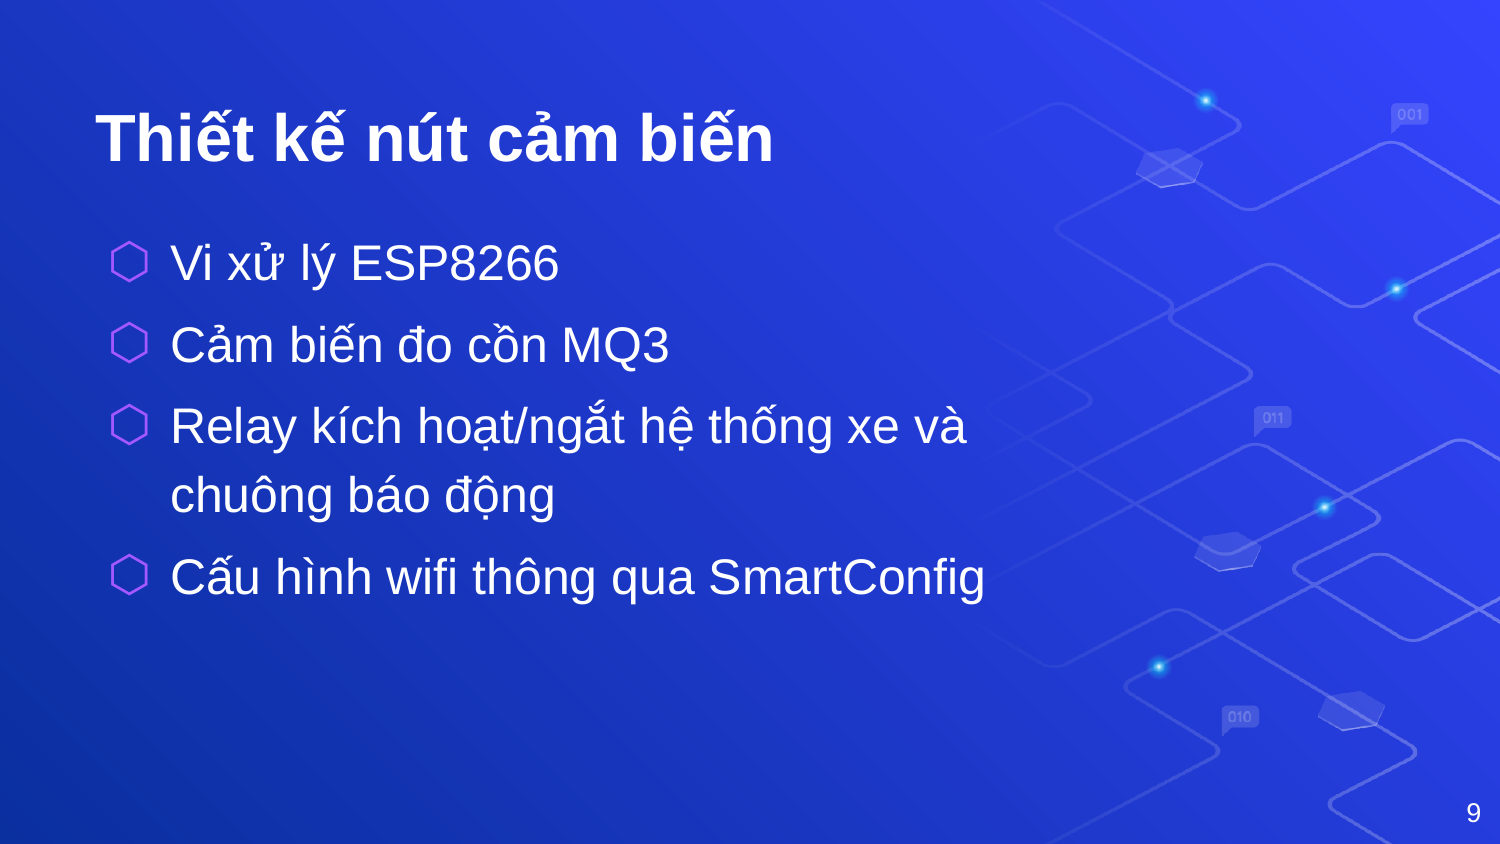

# Thiết kế nút cảm biến
Vi xử lý ESP8266
Cảm biến đo cồn MQ3
Relay kích hoạt/ngắt hệ thống xe và chuông báo động
Cấu hình wifi thông qua SmartConfig
9